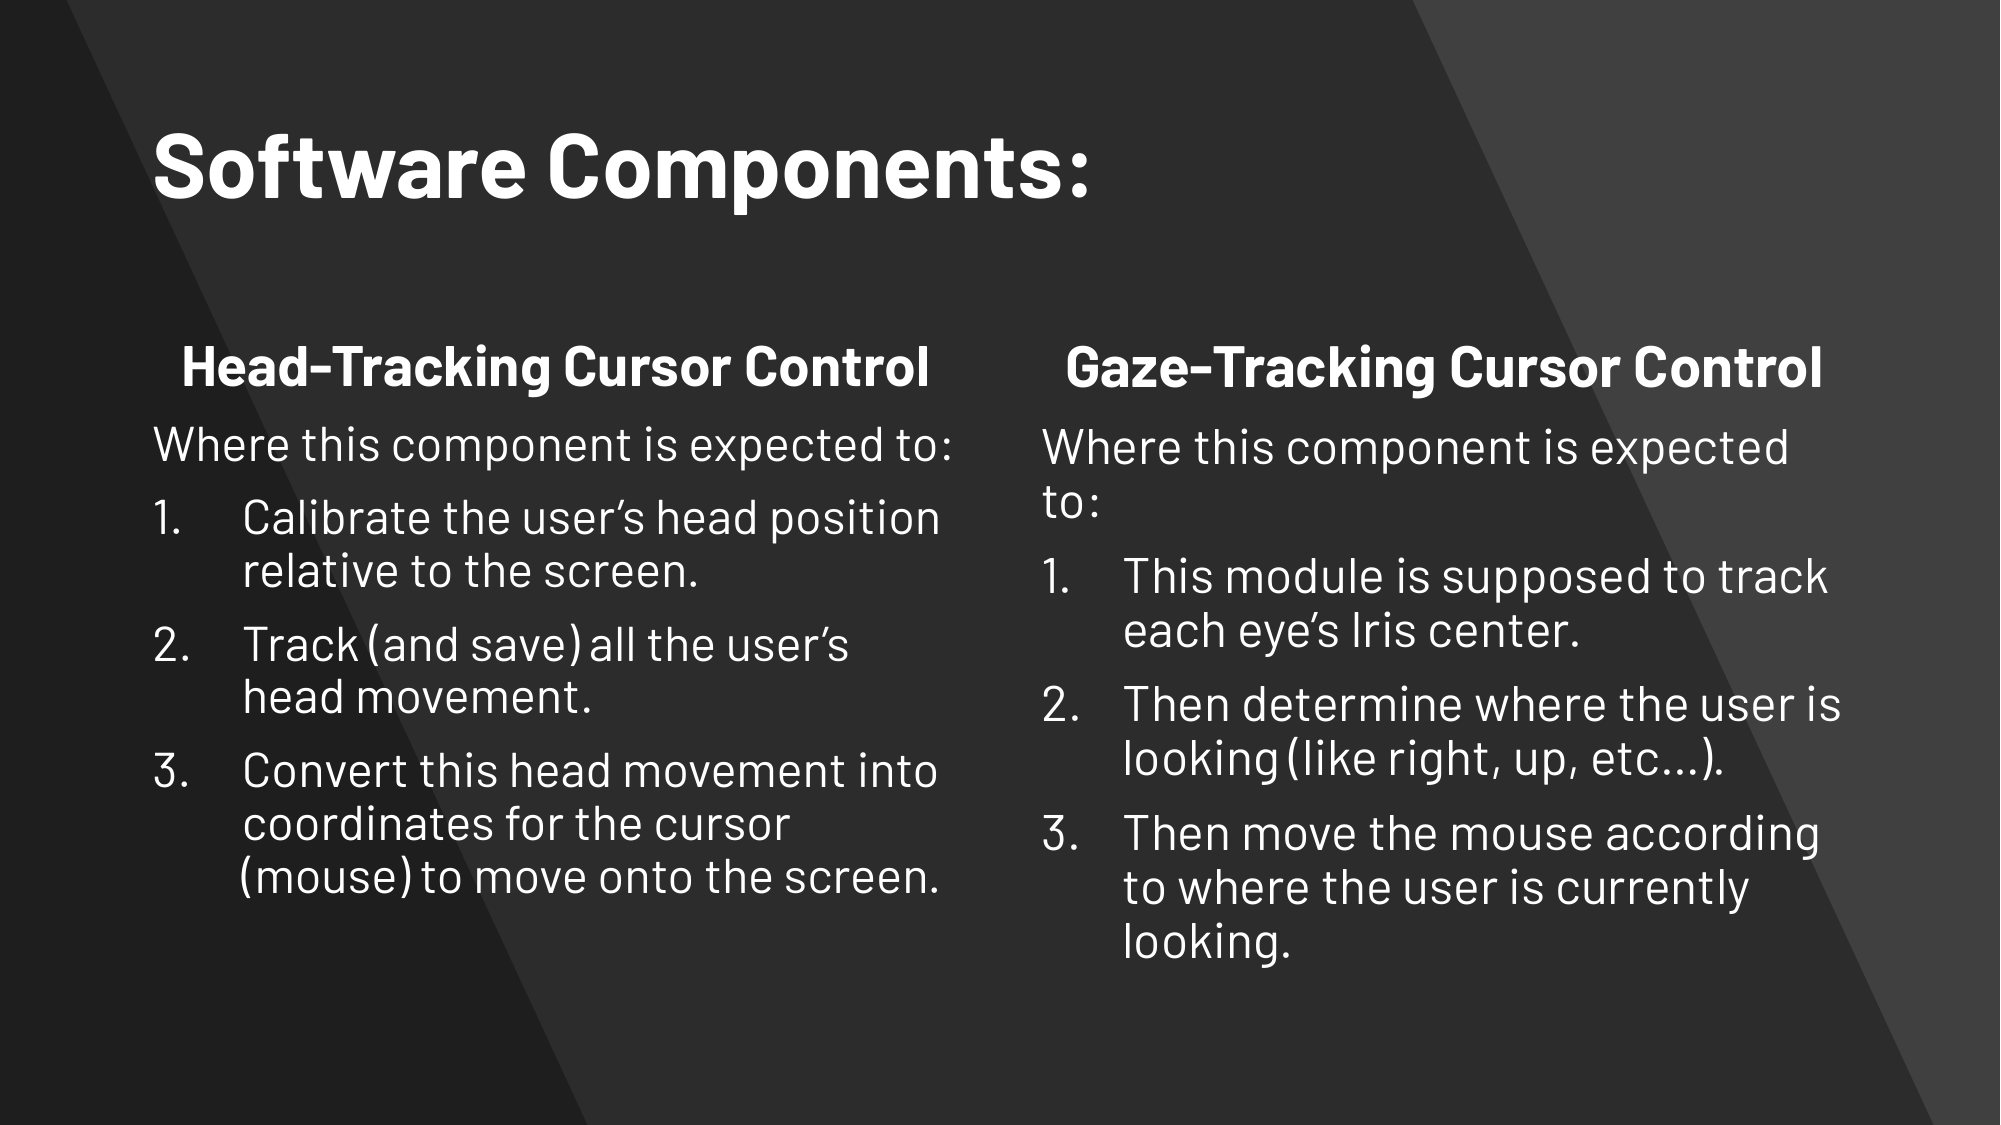

# Software Components:
Head-Tracking Cursor Control
Where this component is expected to:
Calibrate the user’s head position relative to the screen.
Track (and save) all the user’s head movement.
Convert this head movement into coordinates for the cursor (mouse) to move onto the screen.
Gaze-Tracking Cursor Control
Where this component is expected to:
This module is supposed to track each eye’s Iris center.
Then determine where the user is looking (like right, up, etc…).
Then move the mouse according to where the user is currently looking.